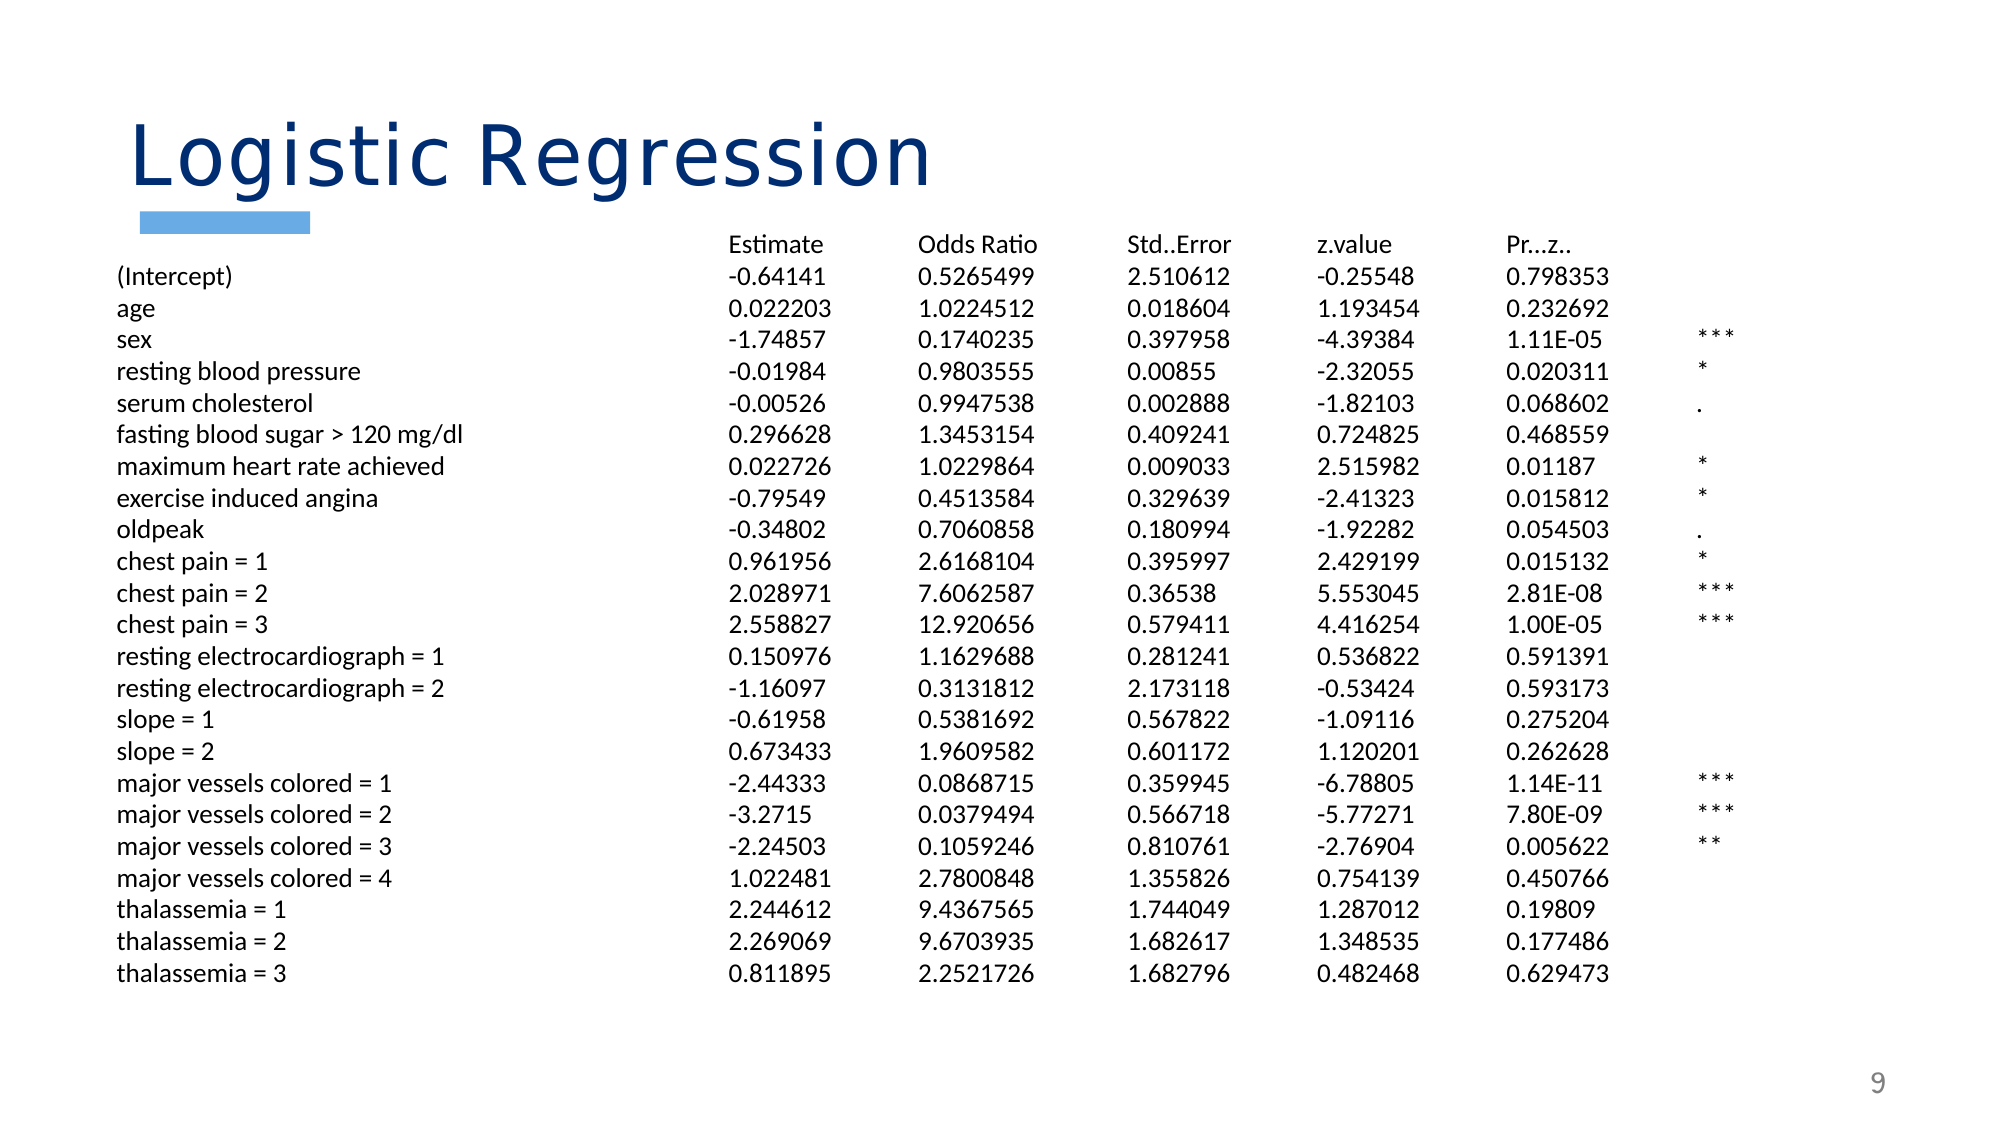

# Logistic Regression
|  | Estimate | Odds Ratio | Std..Error | z.value | Pr...z.. |  |
| --- | --- | --- | --- | --- | --- | --- |
| (Intercept) | -0.64141 | 0.5265499 | 2.510612 | -0.25548 | 0.798353 |  |
| age | 0.022203 | 1.0224512 | 0.018604 | 1.193454 | 0.232692 |  |
| sex | -1.74857 | 0.1740235 | 0.397958 | -4.39384 | 1.11E-05 | \*\*\* |
| resting blood pressure | -0.01984 | 0.9803555 | 0.00855 | -2.32055 | 0.020311 | \* |
| serum cholesterol | -0.00526 | 0.9947538 | 0.002888 | -1.82103 | 0.068602 | . |
| fasting blood sugar > 120 mg/dl | 0.296628 | 1.3453154 | 0.409241 | 0.724825 | 0.468559 |  |
| maximum heart rate achieved | 0.022726 | 1.0229864 | 0.009033 | 2.515982 | 0.01187 | \* |
| exercise induced angina | -0.79549 | 0.4513584 | 0.329639 | -2.41323 | 0.015812 | \* |
| oldpeak | -0.34802 | 0.7060858 | 0.180994 | -1.92282 | 0.054503 | . |
| chest pain = 1 | 0.961956 | 2.6168104 | 0.395997 | 2.429199 | 0.015132 | \* |
| chest pain = 2 | 2.028971 | 7.6062587 | 0.36538 | 5.553045 | 2.81E-08 | \*\*\* |
| chest pain = 3 | 2.558827 | 12.920656 | 0.579411 | 4.416254 | 1.00E-05 | \*\*\* |
| resting electrocardiograph = 1 | 0.150976 | 1.1629688 | 0.281241 | 0.536822 | 0.591391 |  |
| resting electrocardiograph = 2 | -1.16097 | 0.3131812 | 2.173118 | -0.53424 | 0.593173 |  |
| slope = 1 | -0.61958 | 0.5381692 | 0.567822 | -1.09116 | 0.275204 |  |
| slope = 2 | 0.673433 | 1.9609582 | 0.601172 | 1.120201 | 0.262628 |  |
| major vessels colored = 1 | -2.44333 | 0.0868715 | 0.359945 | -6.78805 | 1.14E-11 | \*\*\* |
| major vessels colored = 2 | -3.2715 | 0.0379494 | 0.566718 | -5.77271 | 7.80E-09 | \*\*\* |
| major vessels colored = 3 | -2.24503 | 0.1059246 | 0.810761 | -2.76904 | 0.005622 | \*\* |
| major vessels colored = 4 | 1.022481 | 2.7800848 | 1.355826 | 0.754139 | 0.450766 |  |
| thalassemia = 1 | 2.244612 | 9.4367565 | 1.744049 | 1.287012 | 0.19809 |  |
| thalassemia = 2 | 2.269069 | 9.6703935 | 1.682617 | 1.348535 | 0.177486 |  |
| thalassemia = 3 | 0.811895 | 2.2521726 | 1.682796 | 0.482468 | 0.629473 |  |